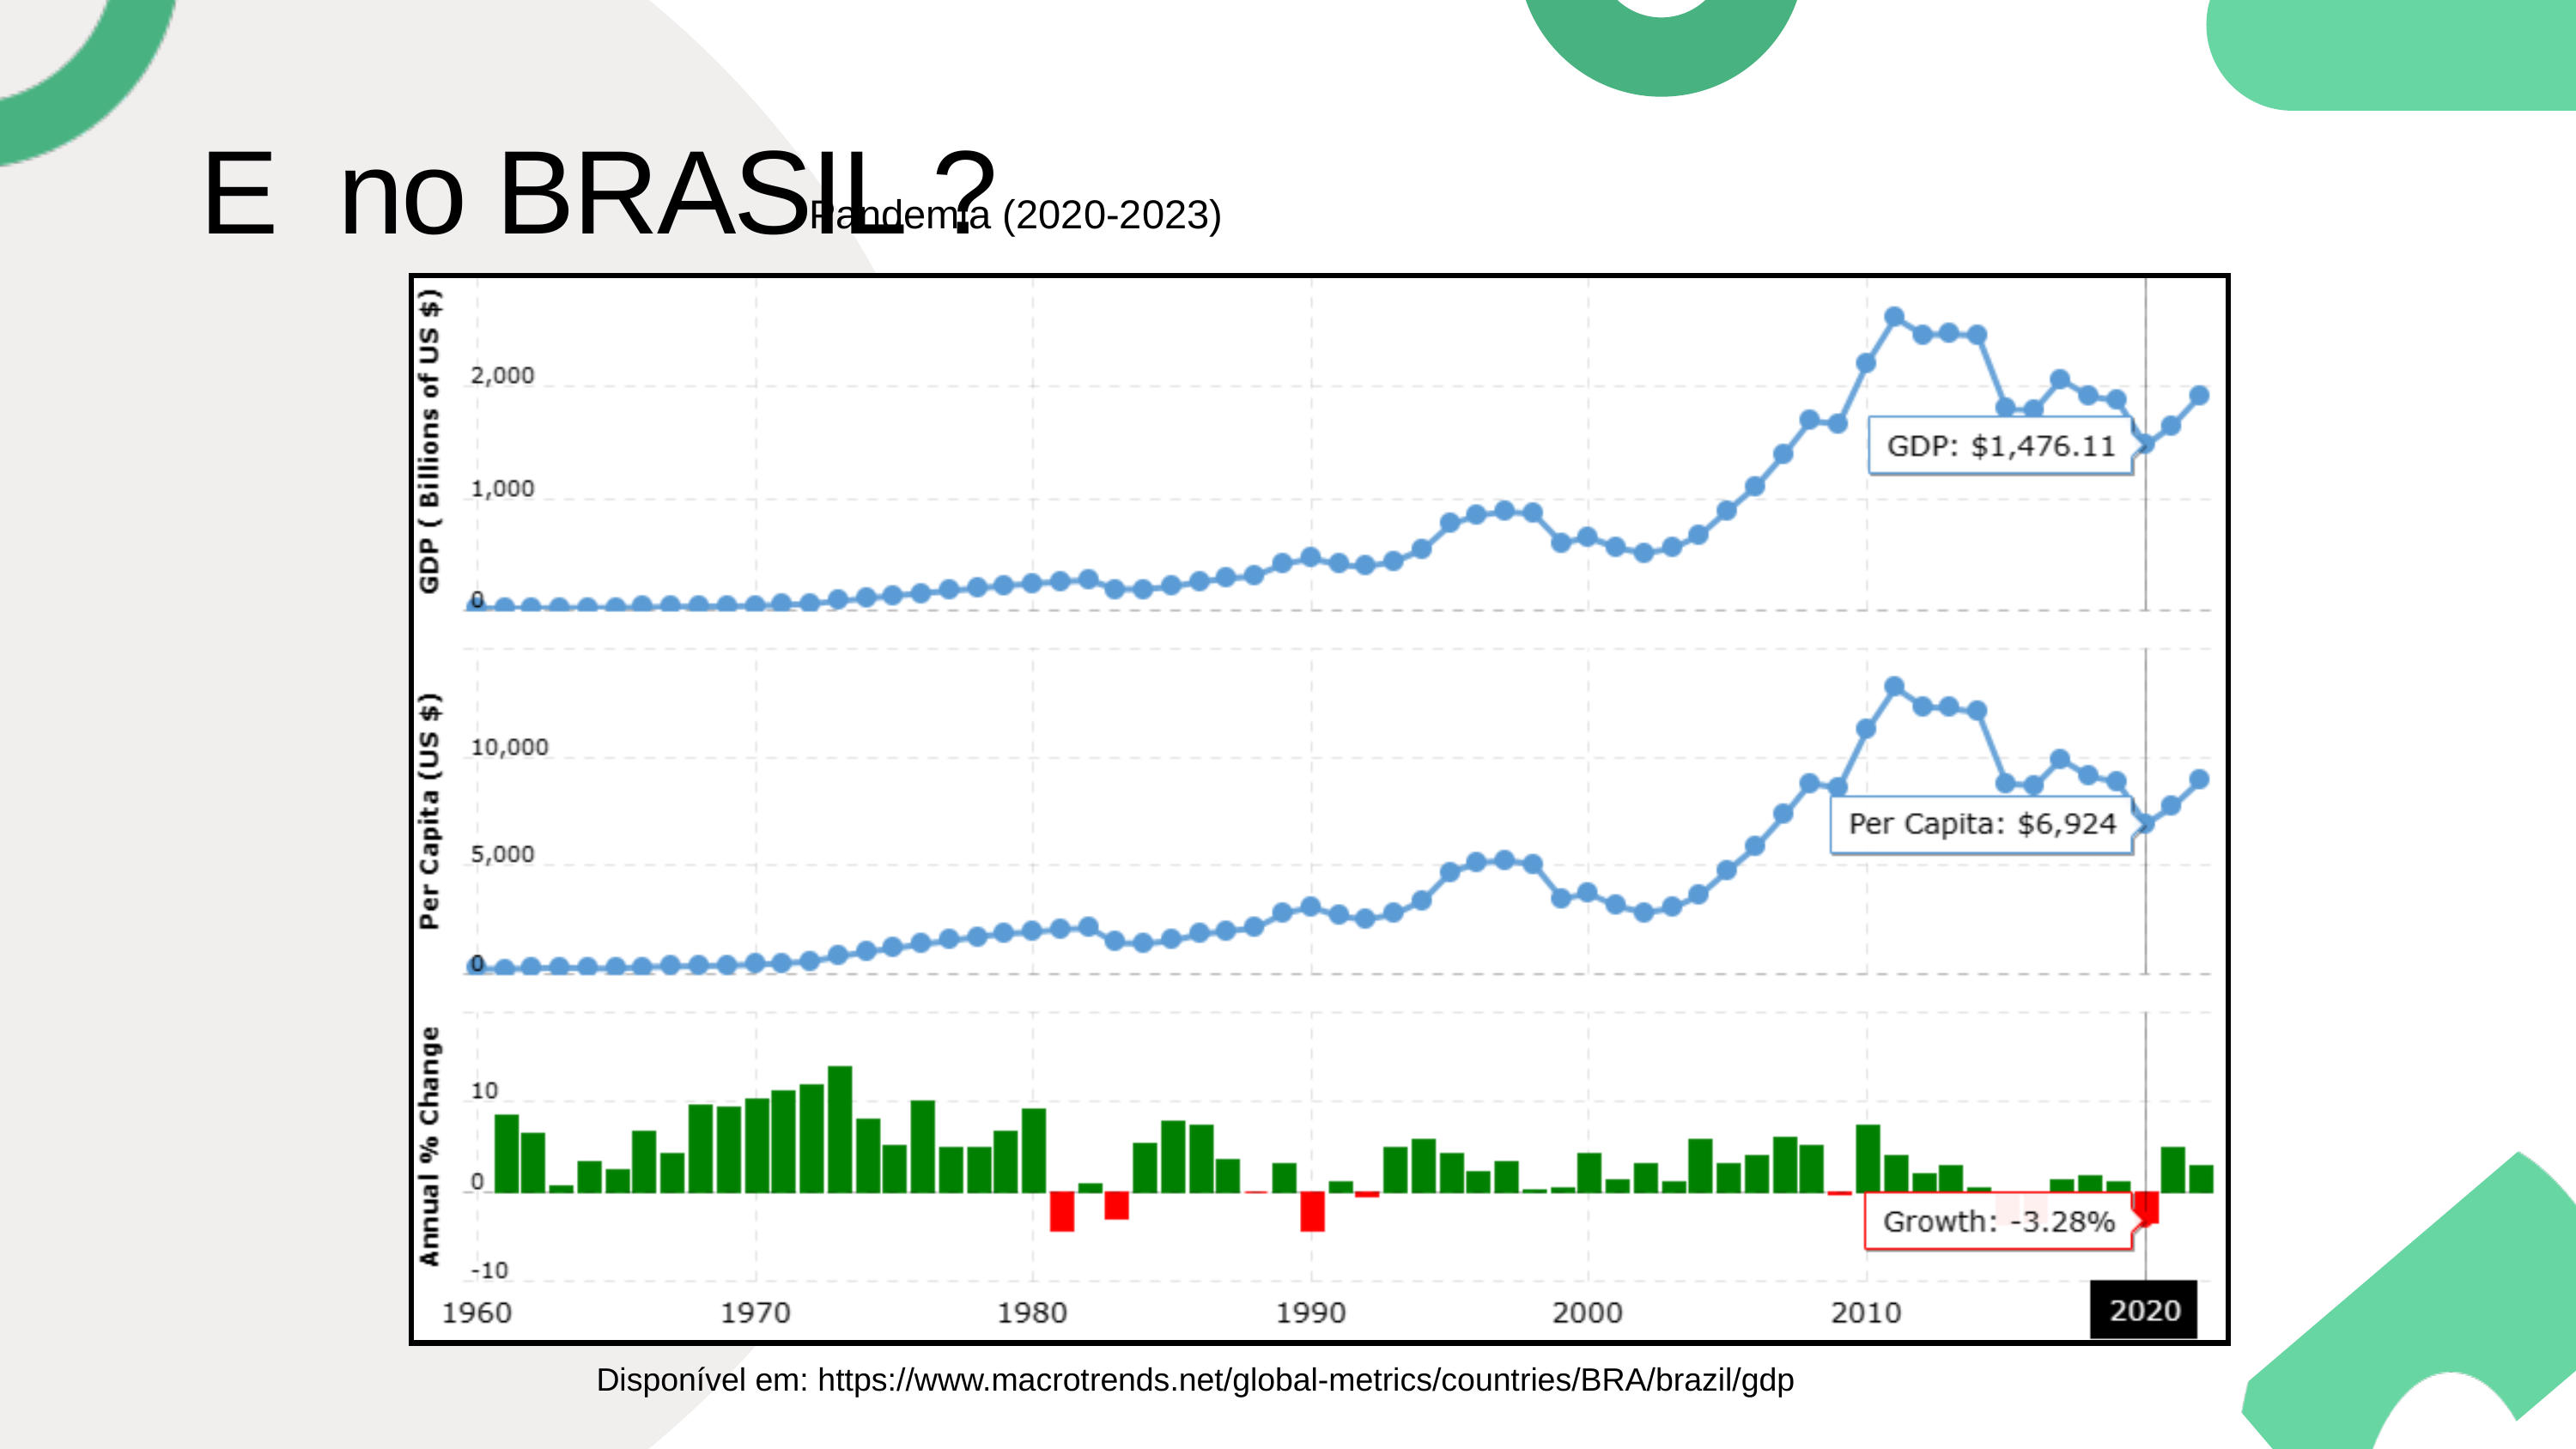

E  no BRASIL ?
Pandemia (2020-2023)

Disponível em: https://www.macrotrends.net/global-metrics/countries/BRA/brazil/gdp